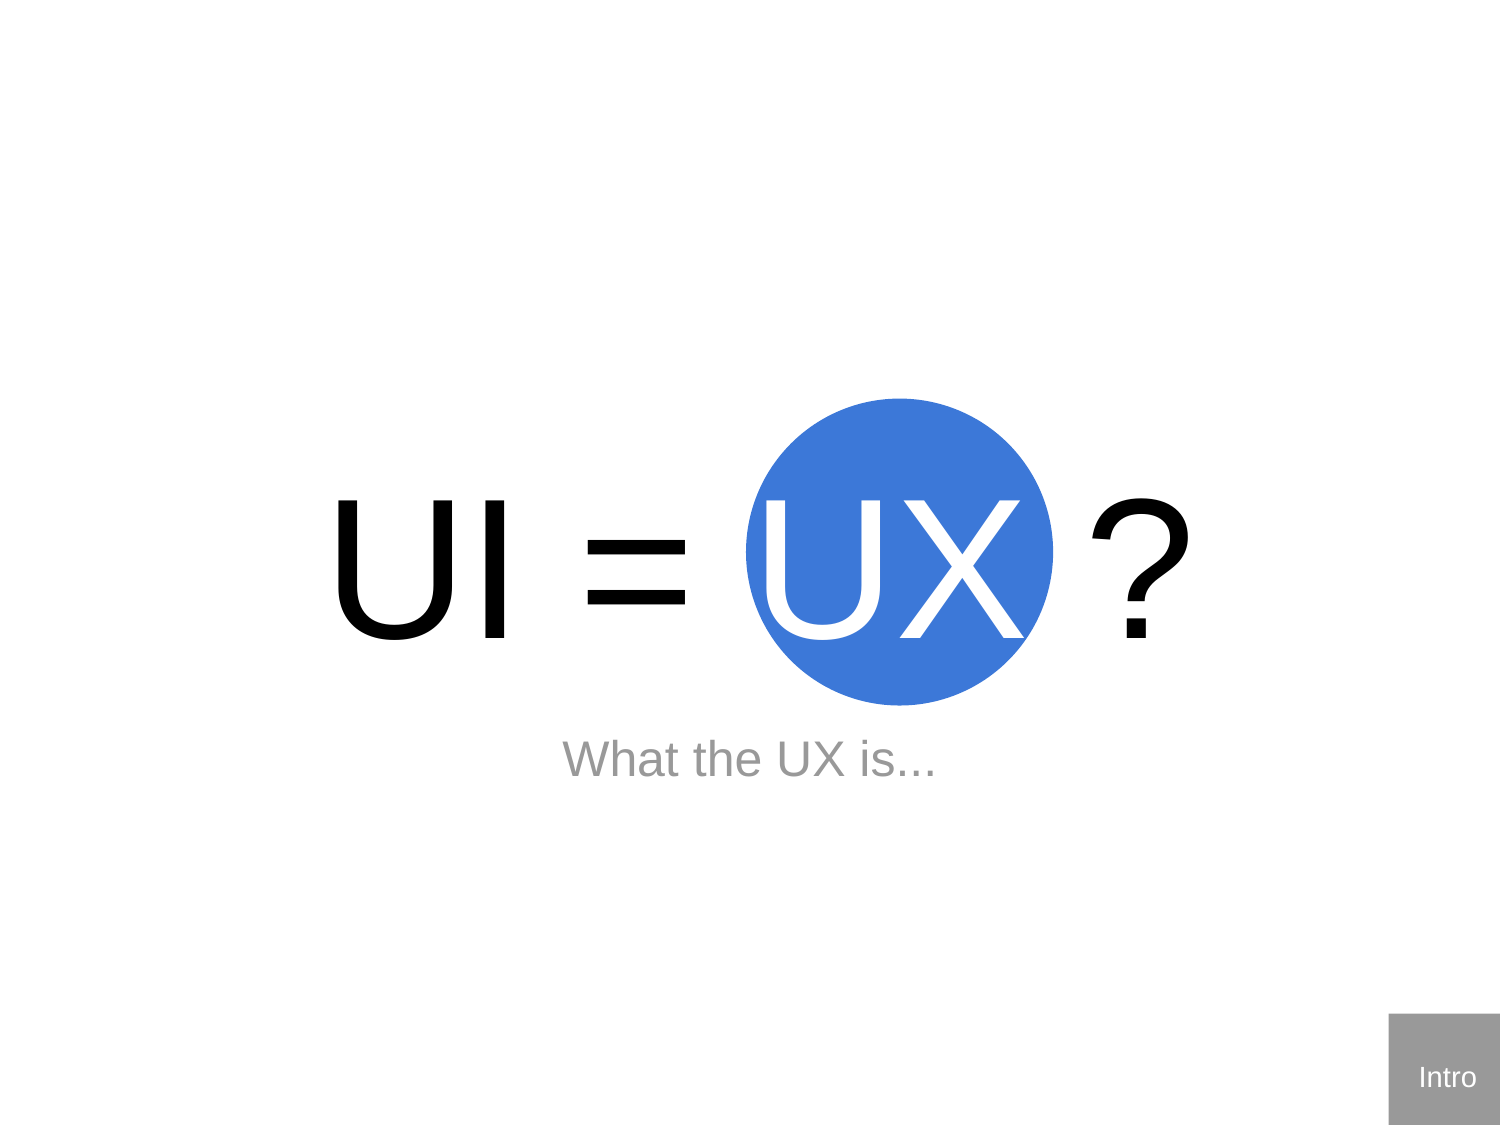

UI = UX ?
What the UX is...

Intro